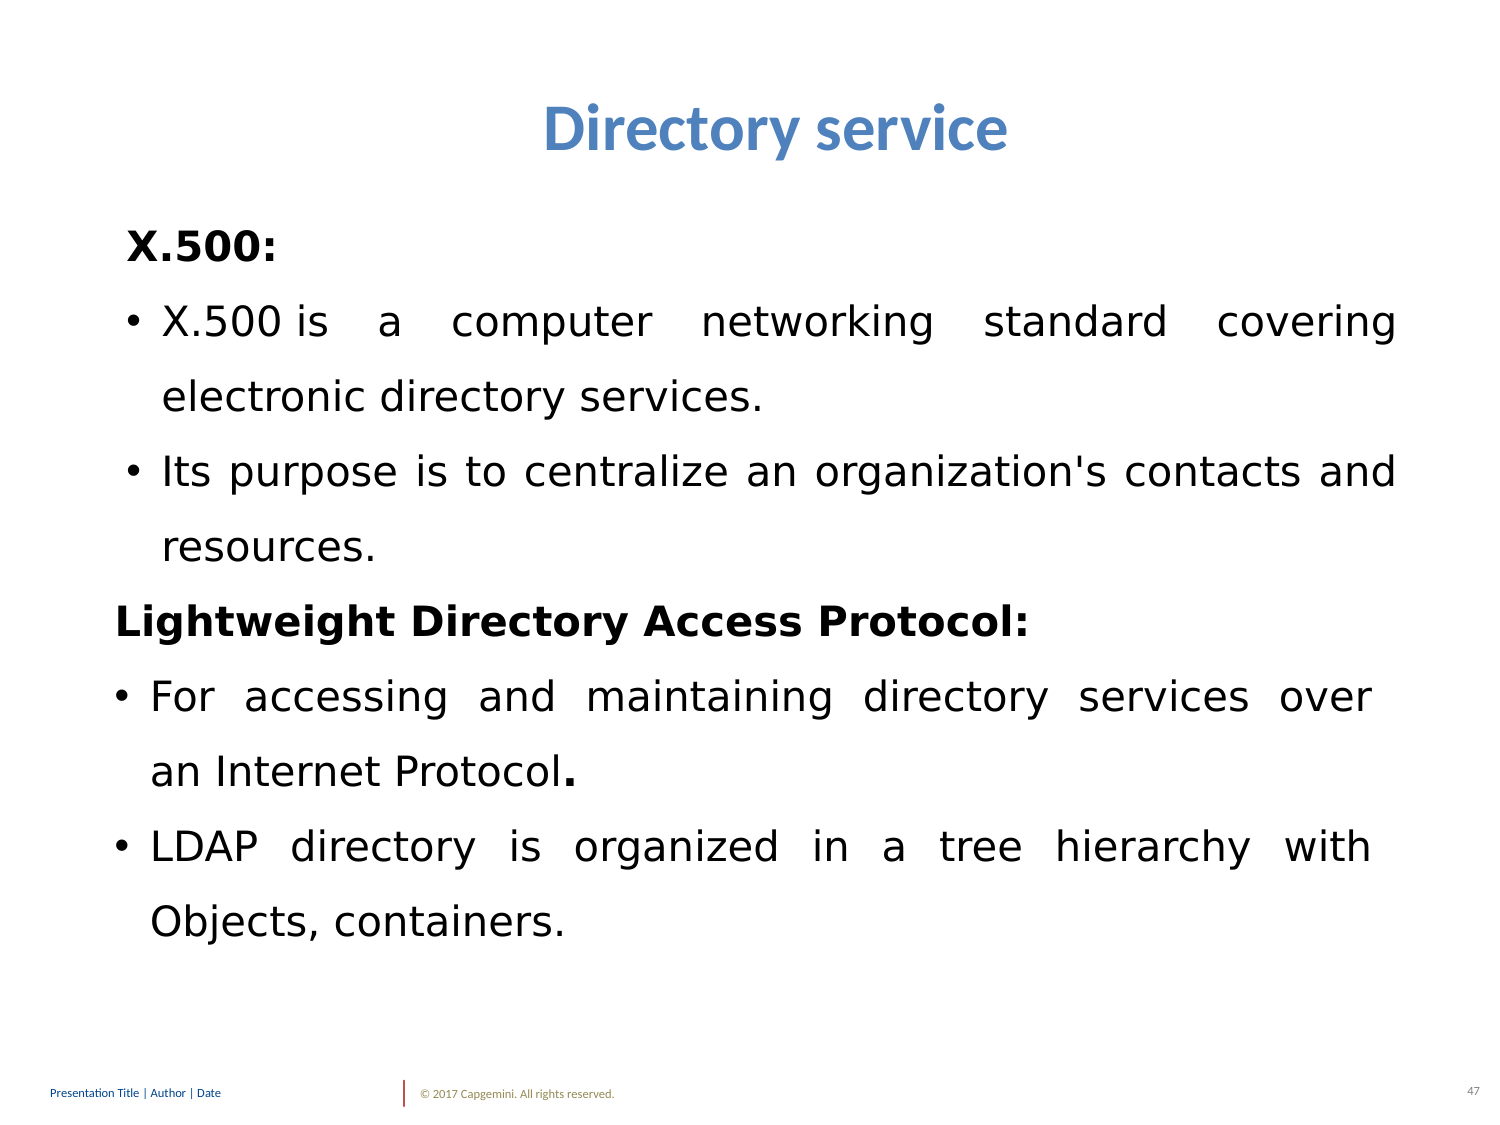

Directory service
X.500:
X.500 is a computer networking standard covering electronic directory services.
Its purpose is to centralize an organization's contacts and resources.
Lightweight Directory Access Protocol:
For accessing and maintaining directory services over an Internet Protocol.
LDAP directory is organized in a tree hierarchy with Objects, containers.